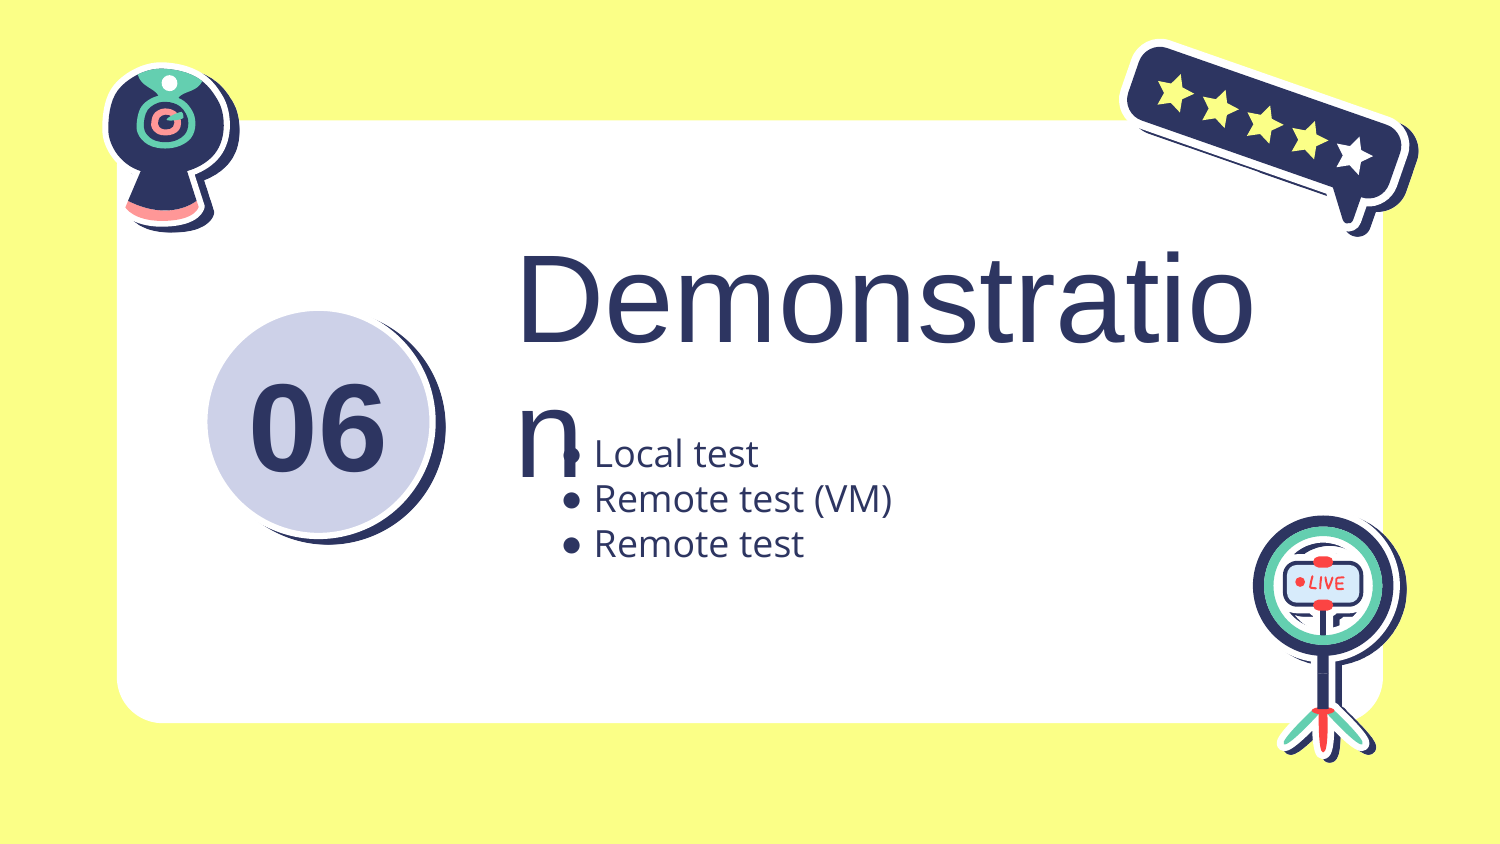

# Demonstration

06
Local test
Remote test (VM)
Remote test